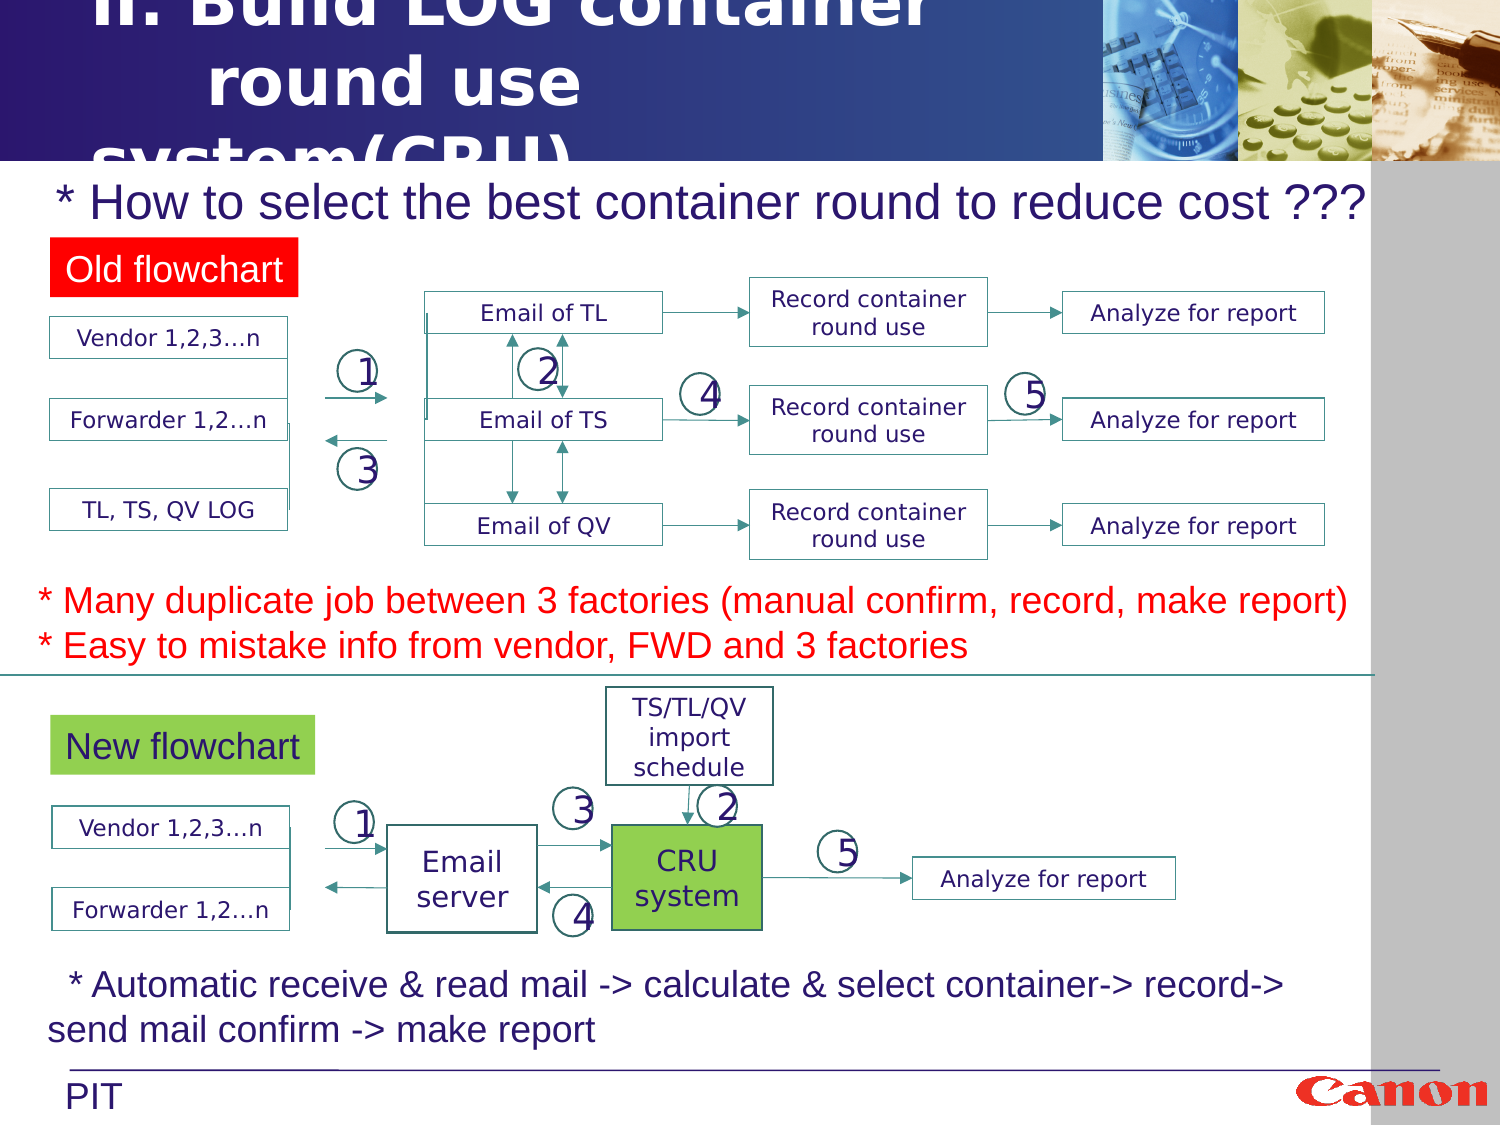

# II. Build LOG container           round use system(CRU)
* How to select the best container round to reduce cost ???
Old flowchart
Record container round use
Email of TL
Analyze for report
Vendor 1,2,3…n
Record container round use
Analyze for report
Forwarder 1,2…n
Email of TS
TL, TS, QV LOG
Record container round use
Email of QV
Analyze for report
2
1
4
3
5
  * Many duplicate job between 3 factories (manual confirm, record, make report)
  * Easy to mistake info from vendor, FWD and 3 factories
5
TS/TL/QV import schedule
2
3
1
Vendor 1,2,3…n
Email server
CRU system
Analyze for report
Forwarder 1,2…n
4
New flowchart
  * Automatic receive & read mail -> calculate & select container-> record->
send mail confirm -> make report

PIT